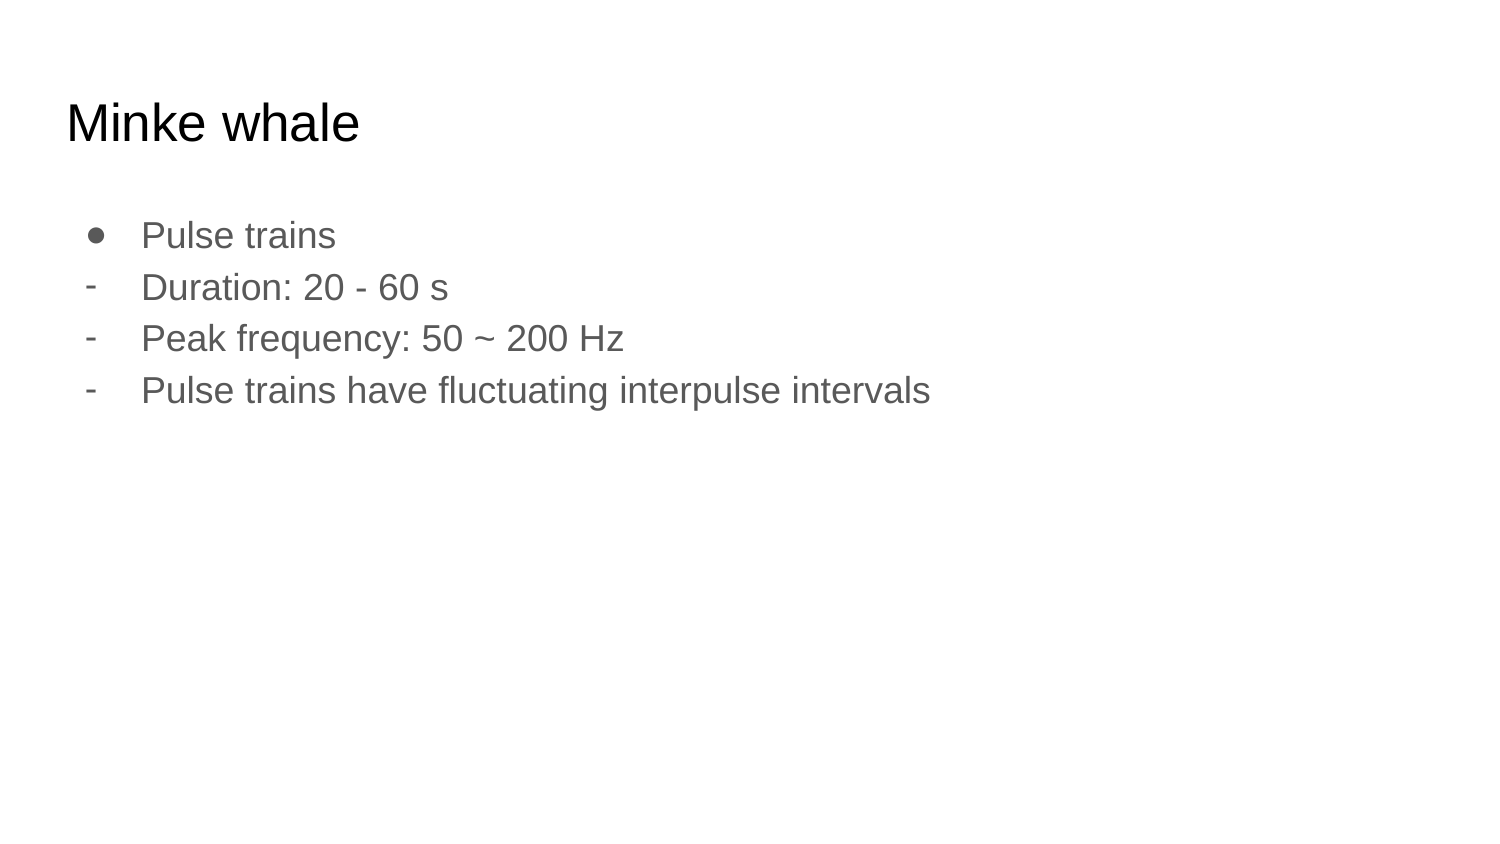

# Minke whale
Pulse trains
Duration: 20 - 60 s
Peak frequency: 50 ~ 200 Hz
Pulse trains have fluctuating interpulse intervals